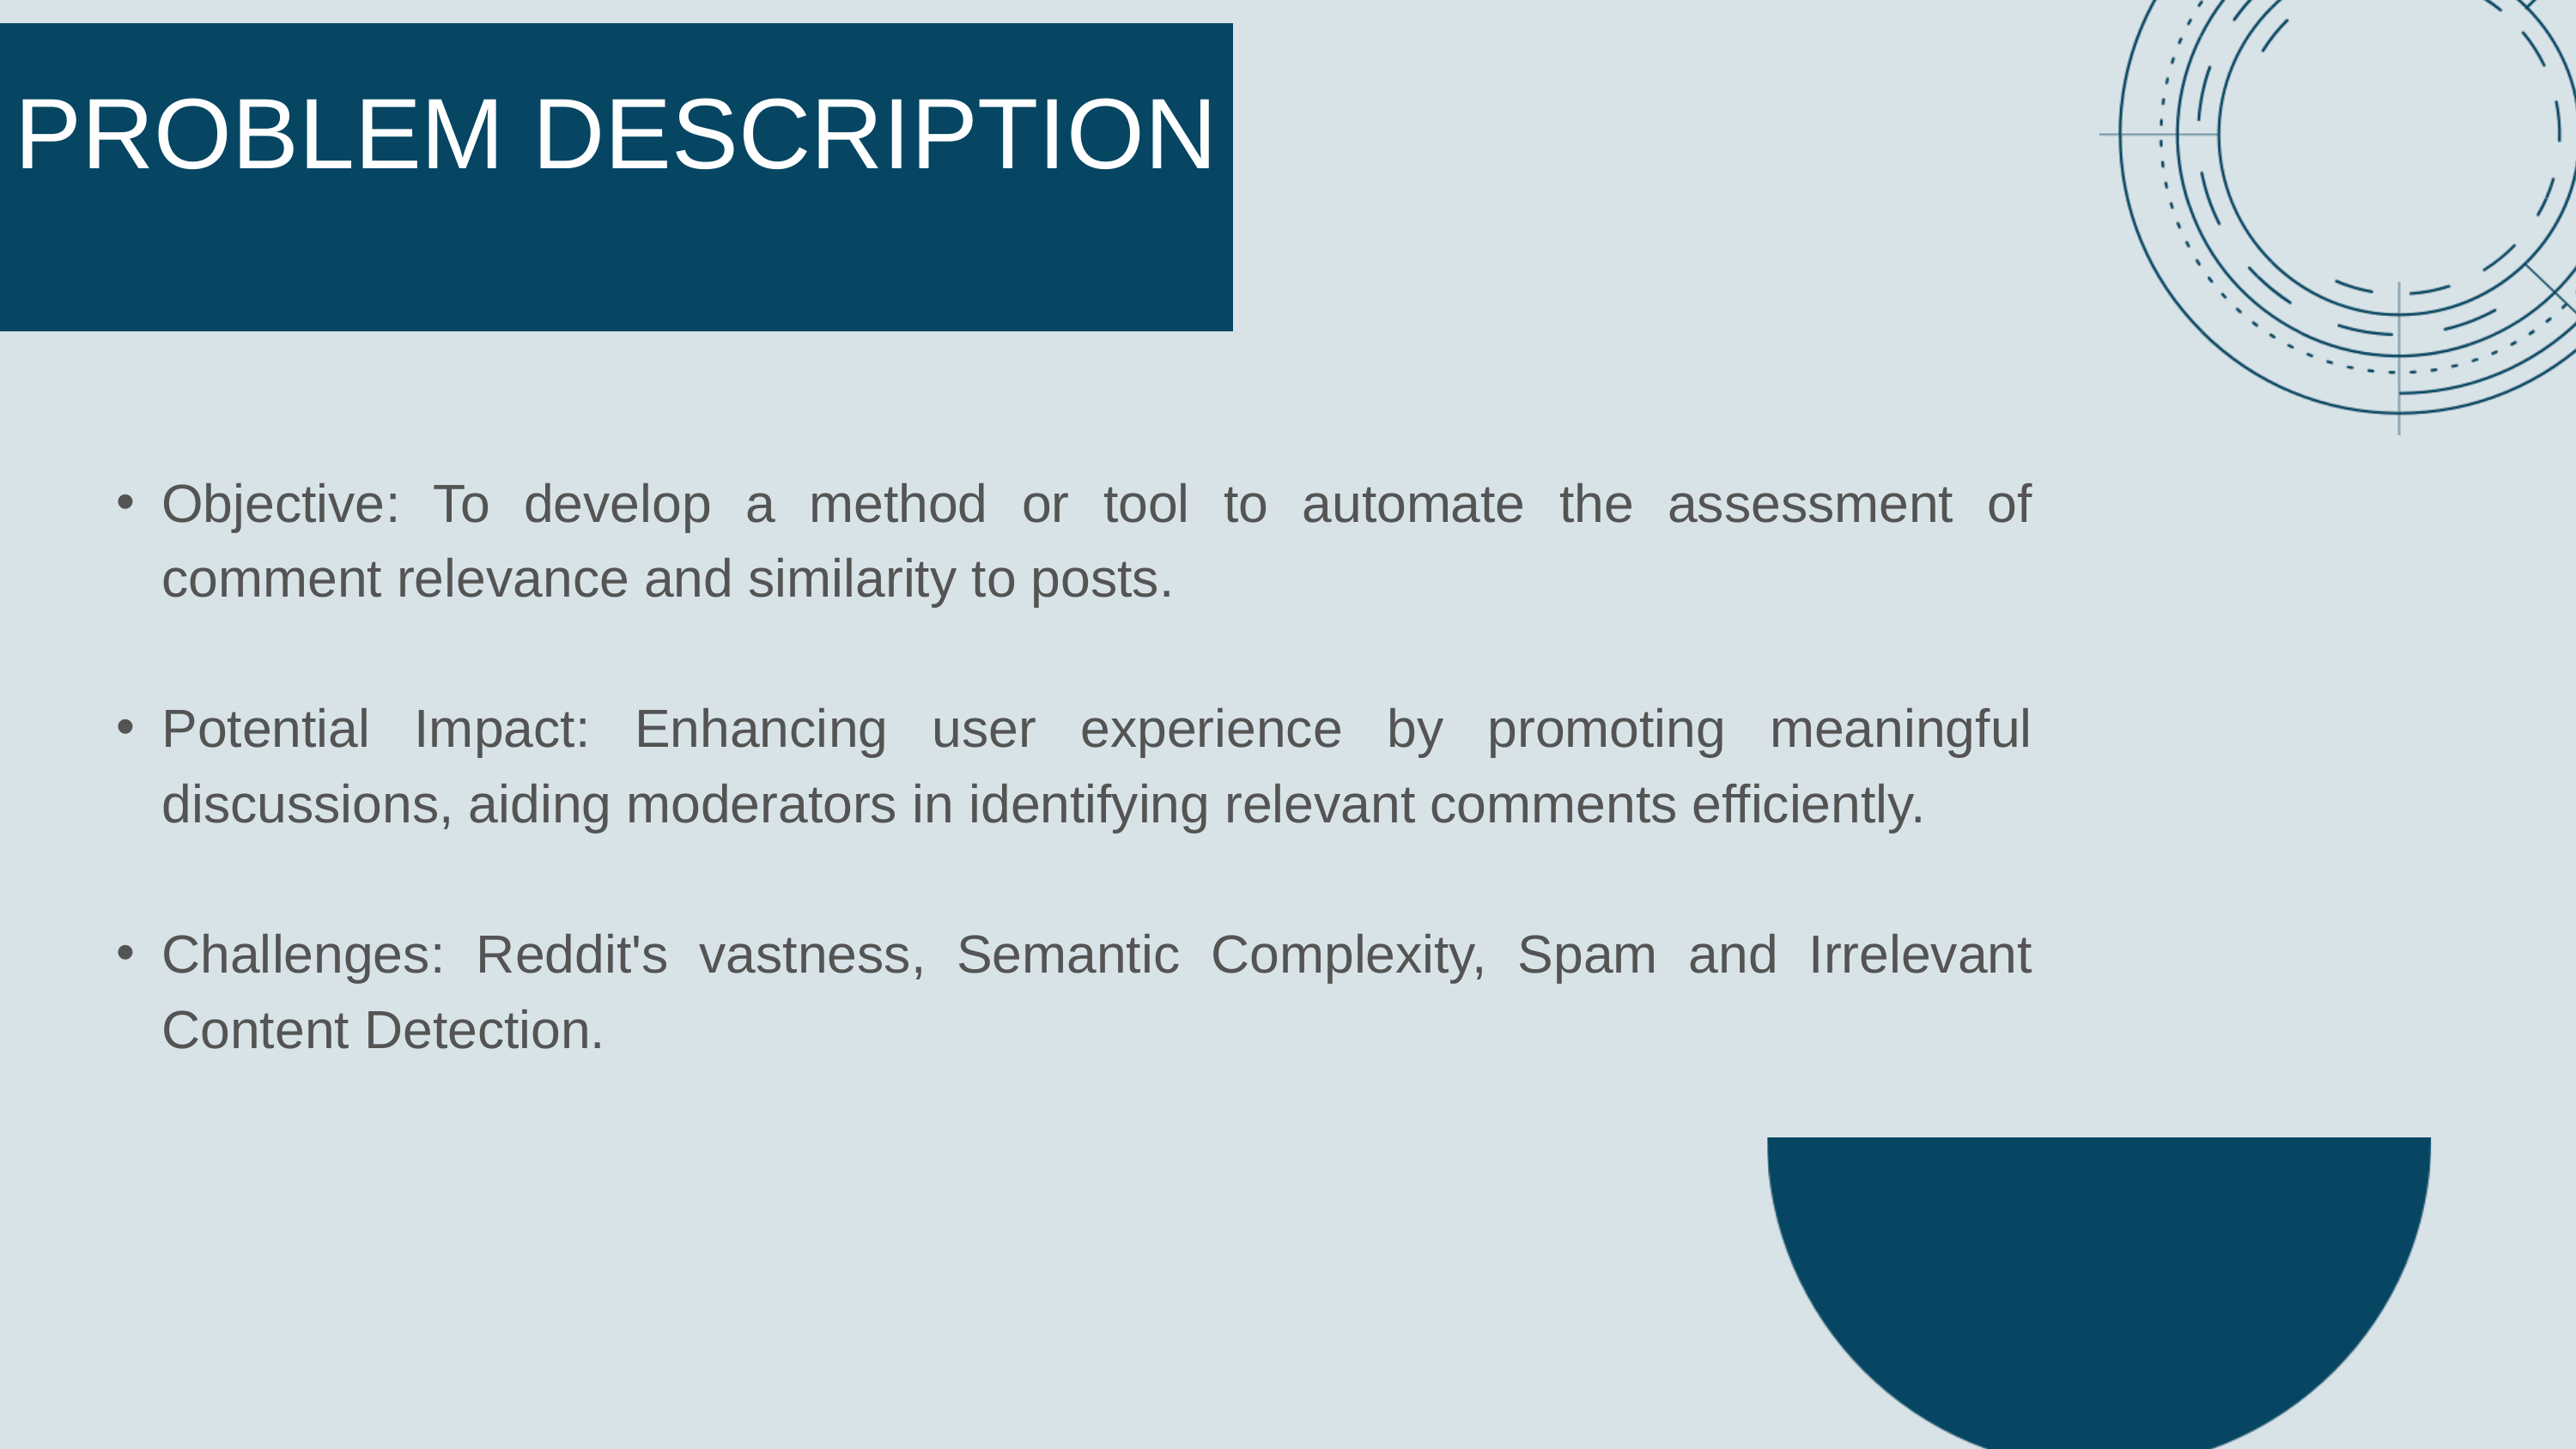

PROBLEM DESCRIPTION
Objective: To develop a method or tool to automate the assessment of comment relevance and similarity to posts.

Potential Impact: Enhancing user experience by promoting meaningful discussions, aiding moderators in identifying relevant comments efficiently.

Challenges: Reddit's vastness, Semantic Complexity, Spam and Irrelevant Content Detection.